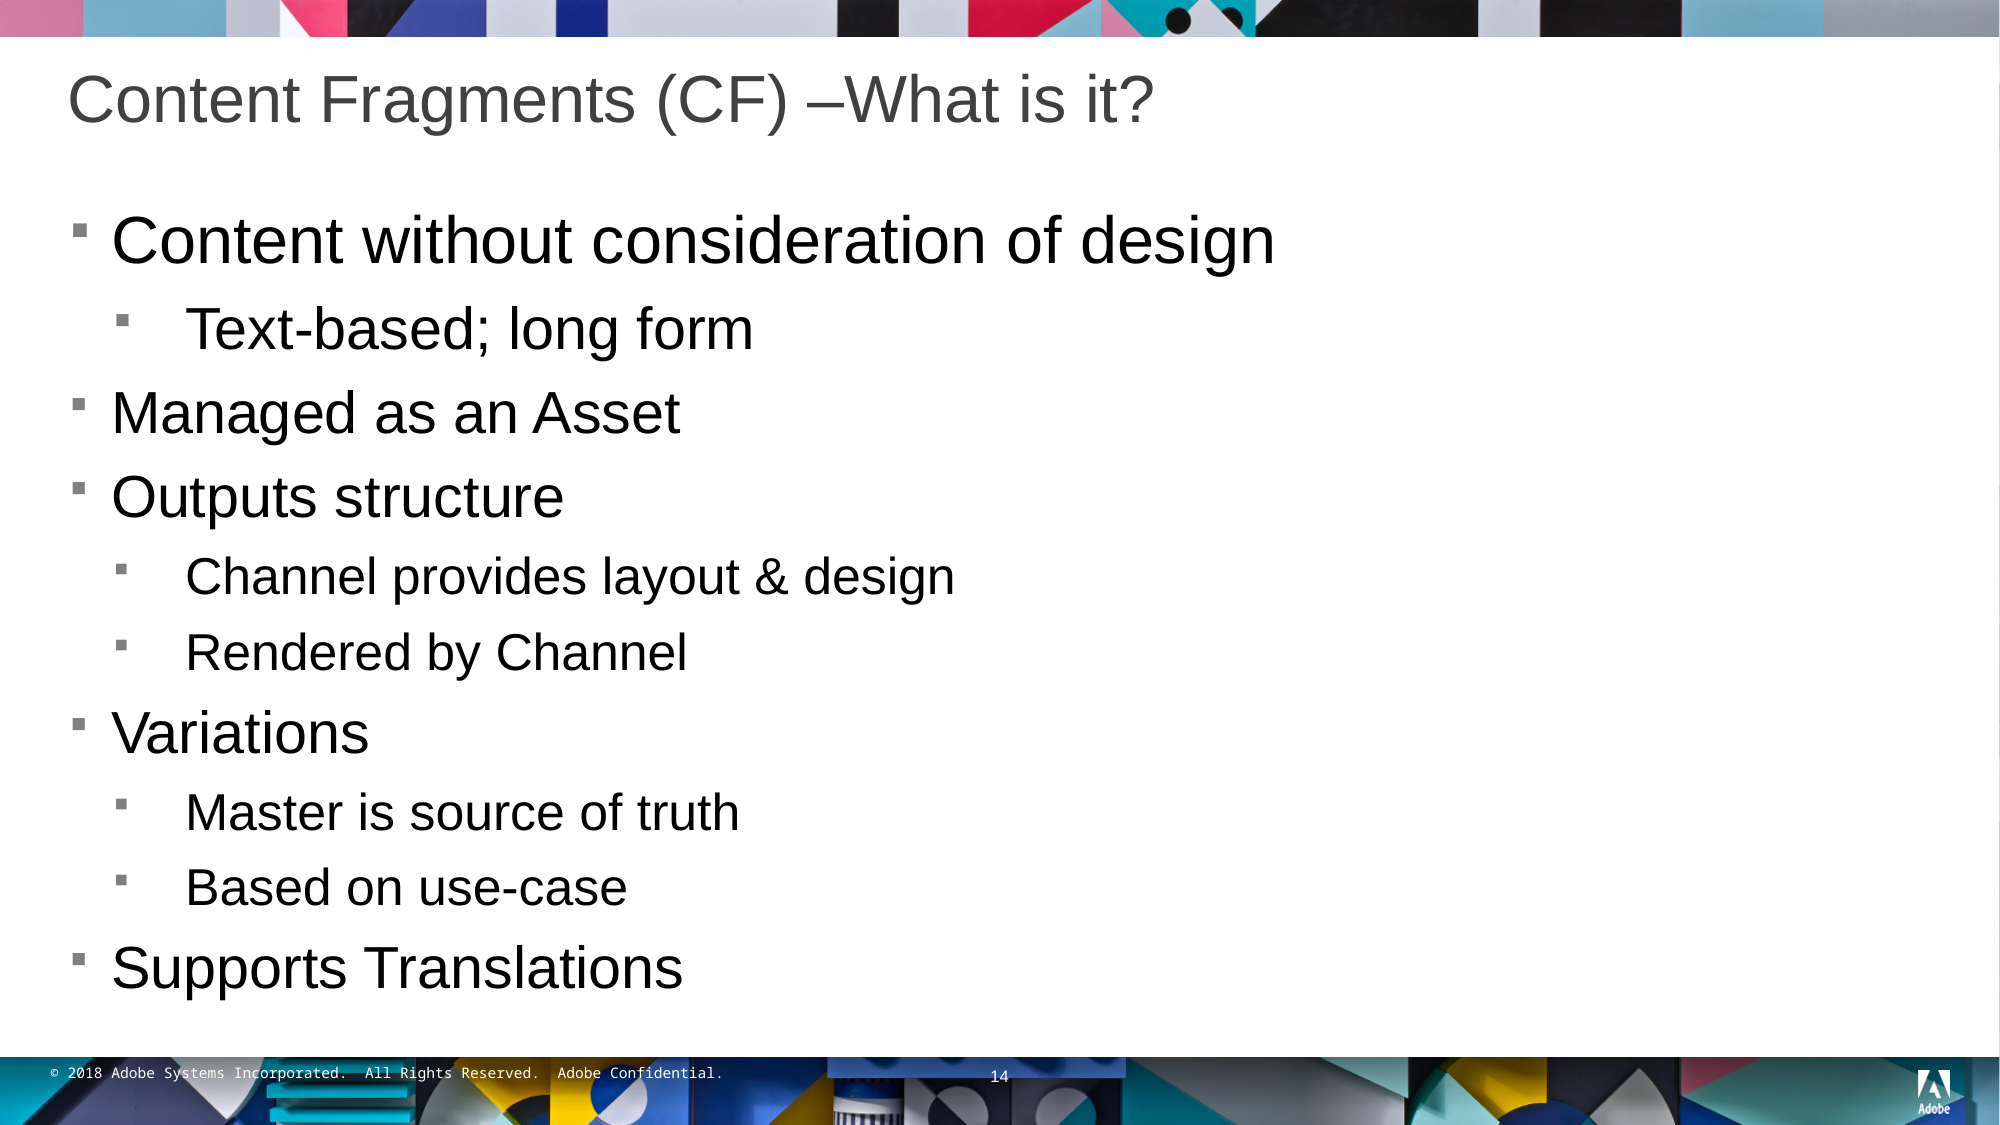

# Content Fragments (CF) –What is it?
Content without consideration of design
Text-based; long form
Managed as an Asset
Outputs structure
Channel provides layout & design
Rendered by Channel
Variations
Master is source of truth
Based on use-case
Supports Translations

14